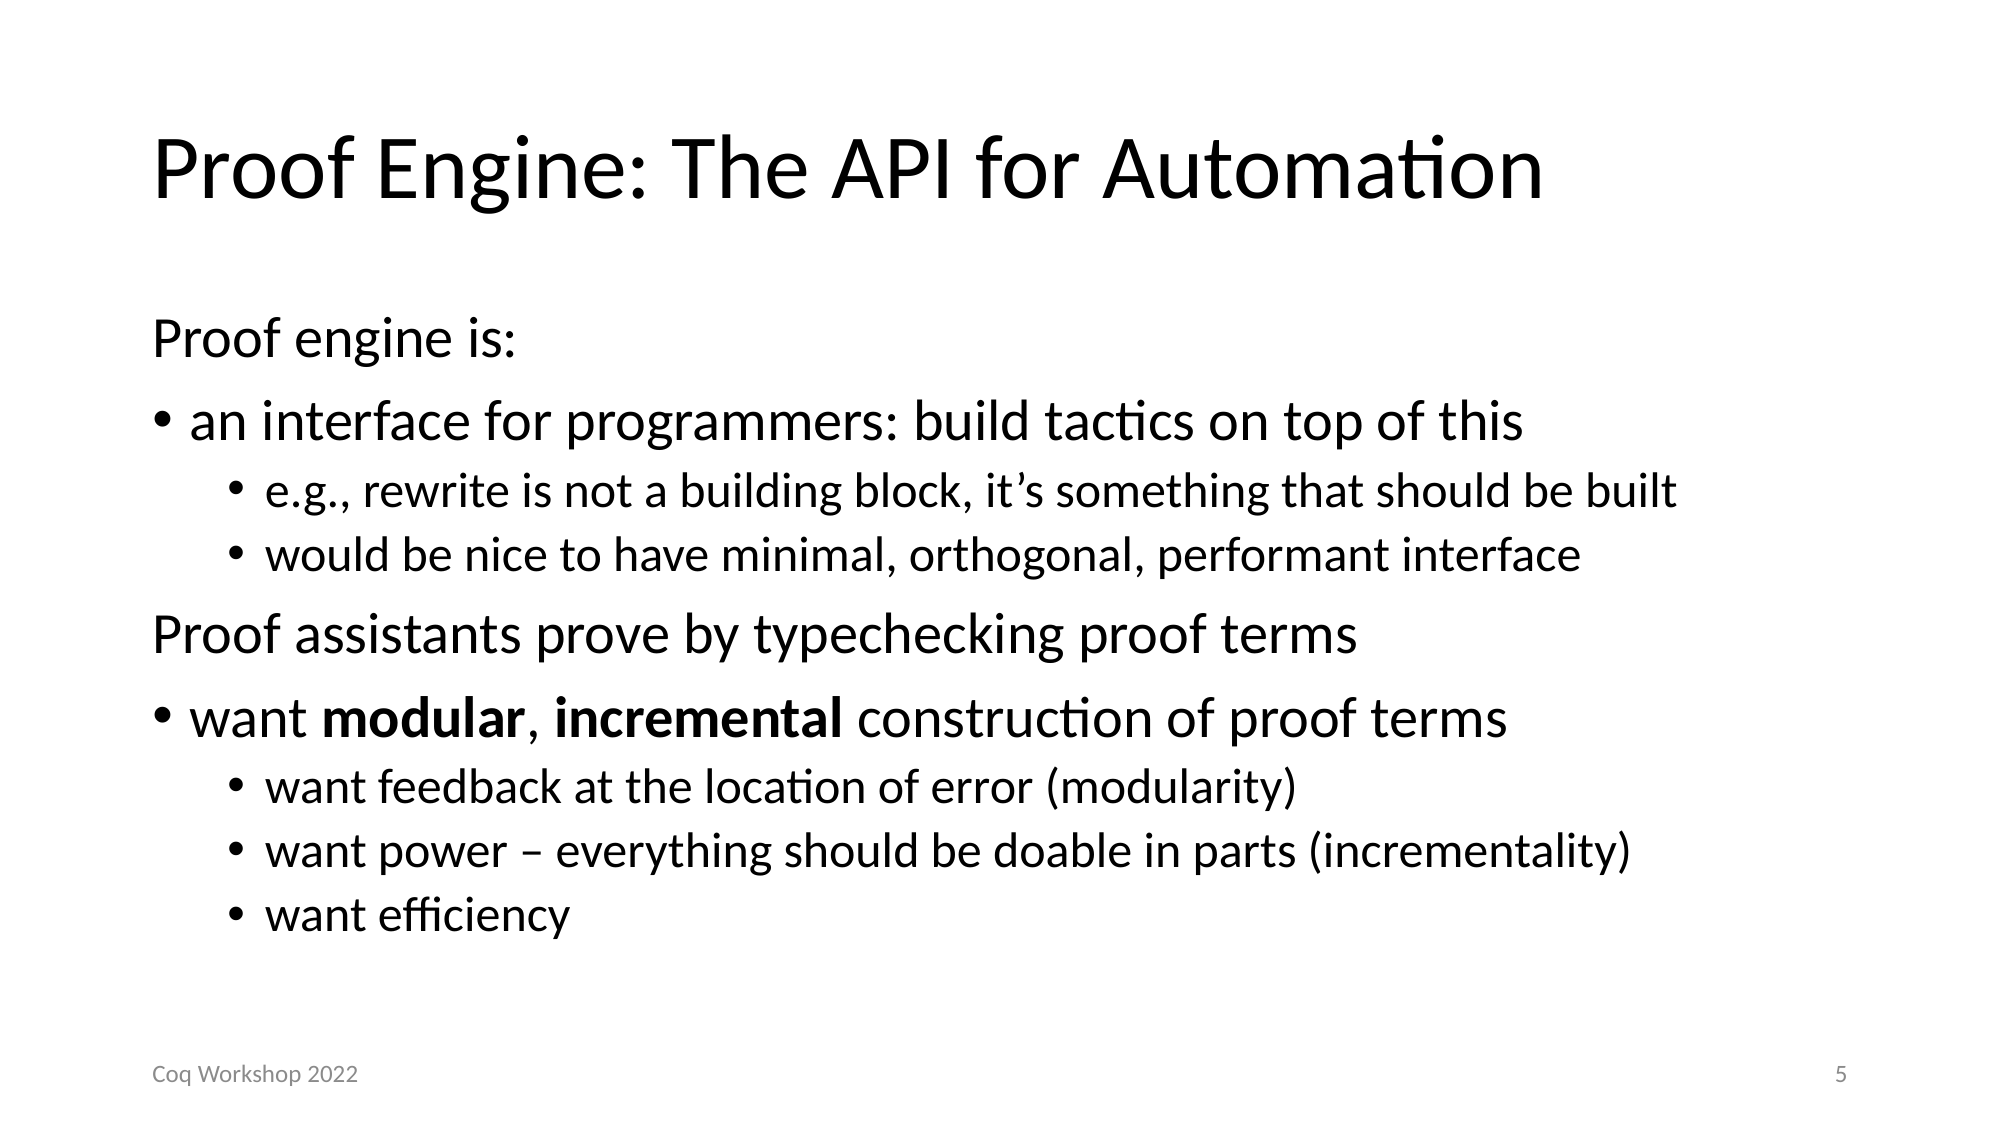

# Proof Engine: The API for Automation
Proof engine is:
an interface for programmers: build tactics on top of this
e.g., rewrite is not a building block, it’s something that should be built
would be nice to have minimal, orthogonal, performant interface
Proof assistants prove by typechecking proof terms
want modular, incremental construction of proof terms
want feedback at the location of error (modularity)
want power – everything should be doable in parts (incrementality)
want efficiency
Coq Workshop 2022
5